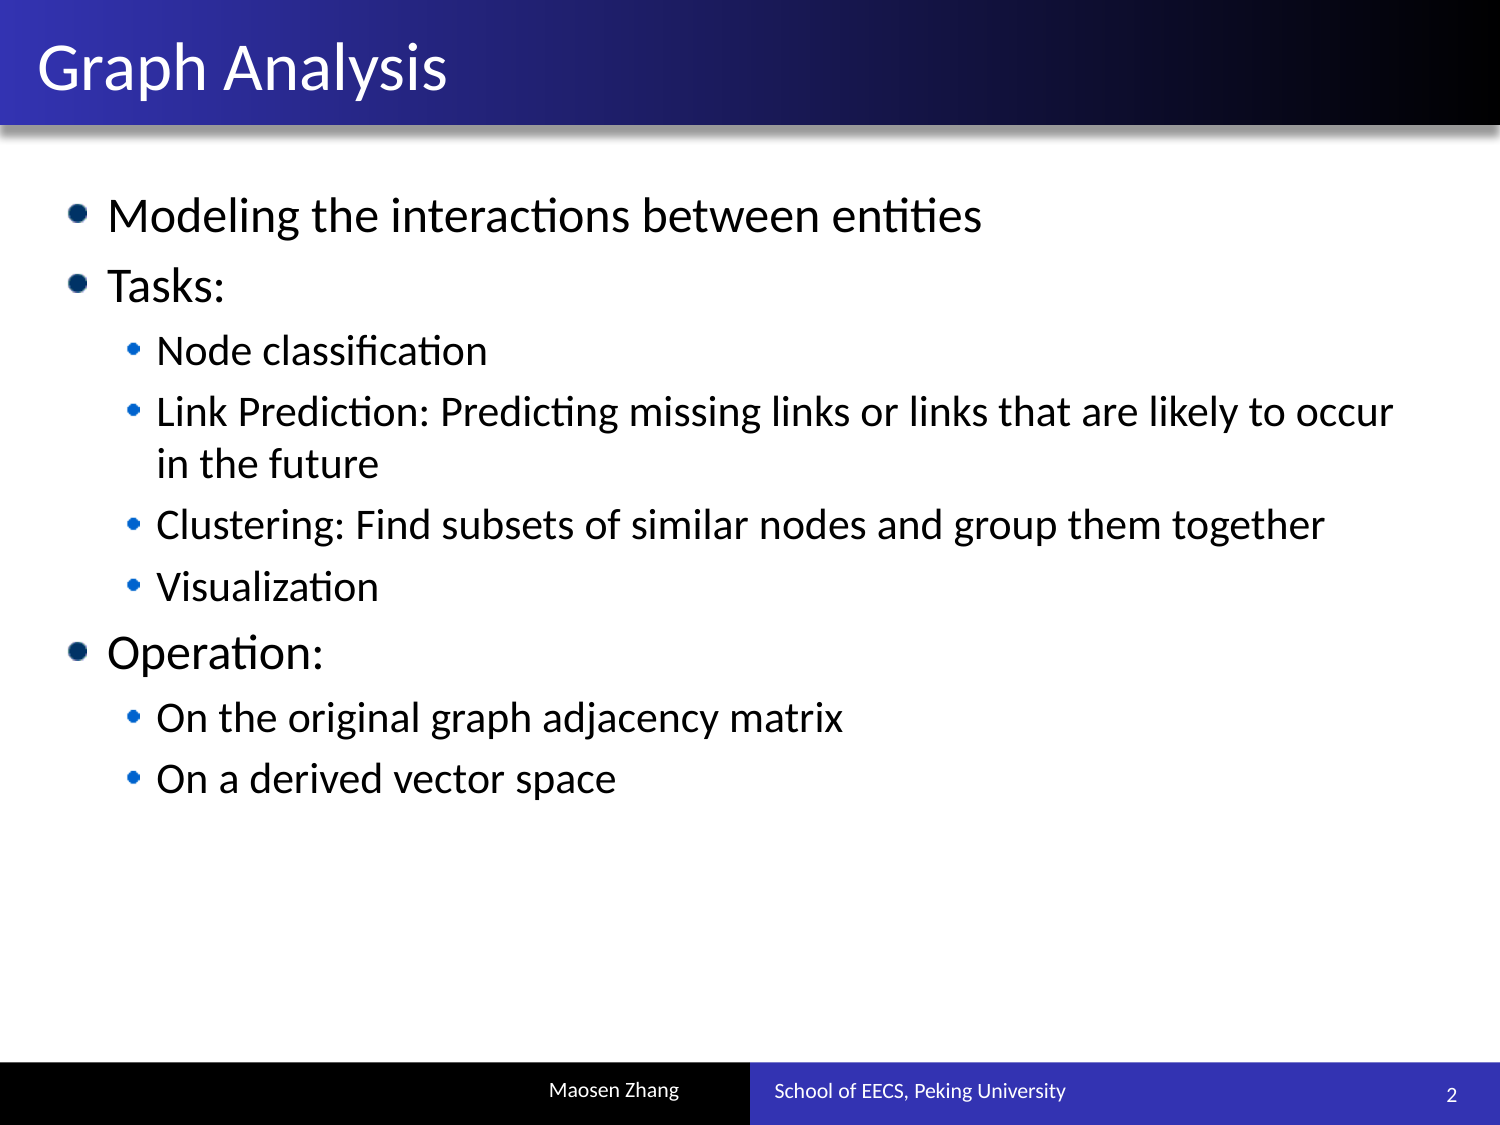

# Graph Analysis
Modeling the interactions between entities
Tasks:
Node classification
Link Prediction: Predicting missing links or links that are likely to occur in the future
Clustering: Find subsets of similar nodes and group them together
Visualization
Operation:
On the original graph adjacency matrix
On a derived vector space